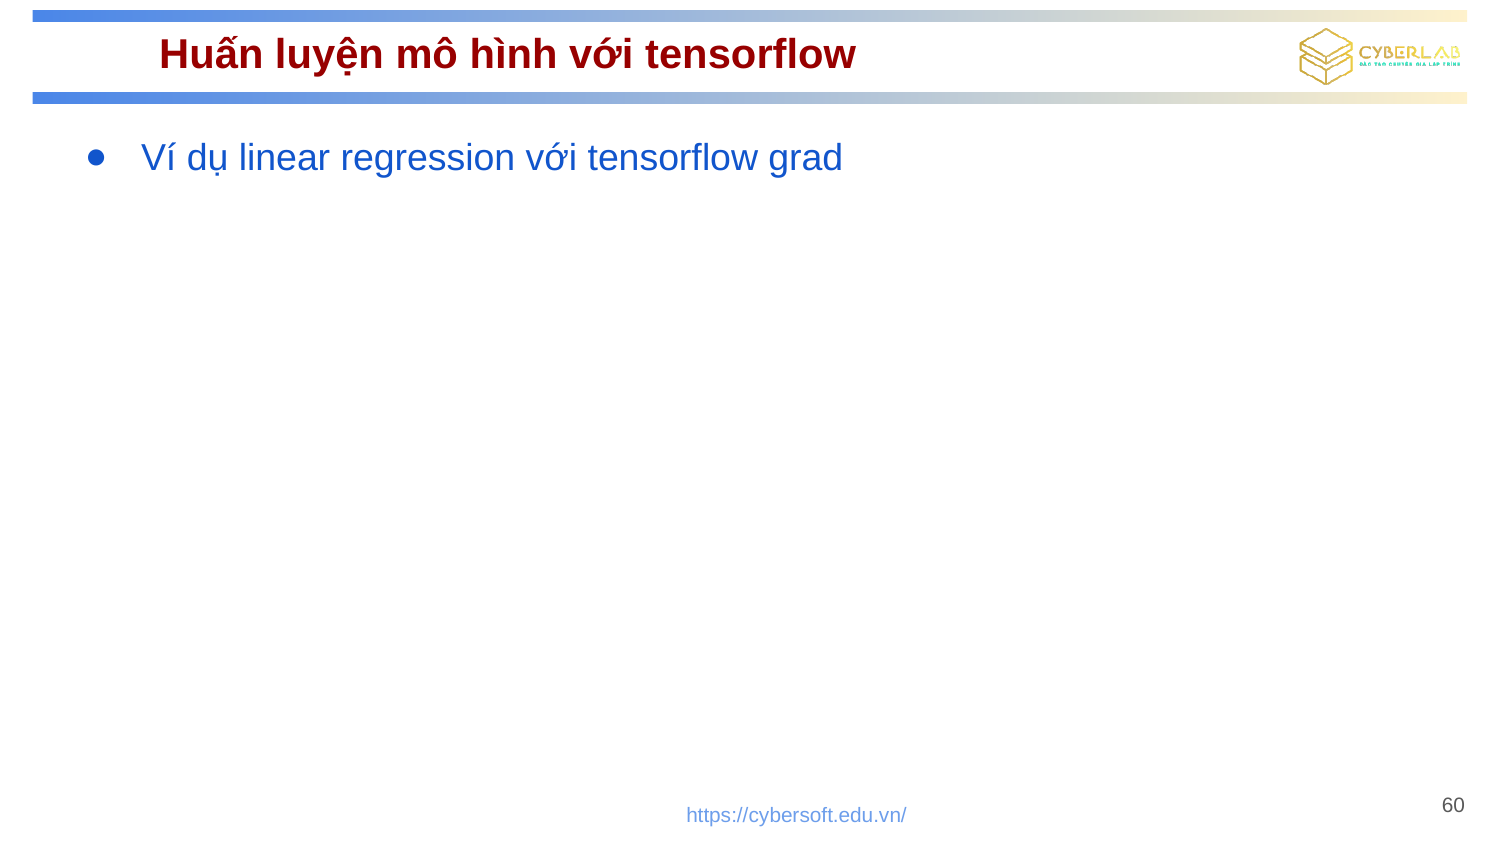

# Huấn luyện mô hình với tensorflow
Ví dụ linear regression với tensorflow grad
60